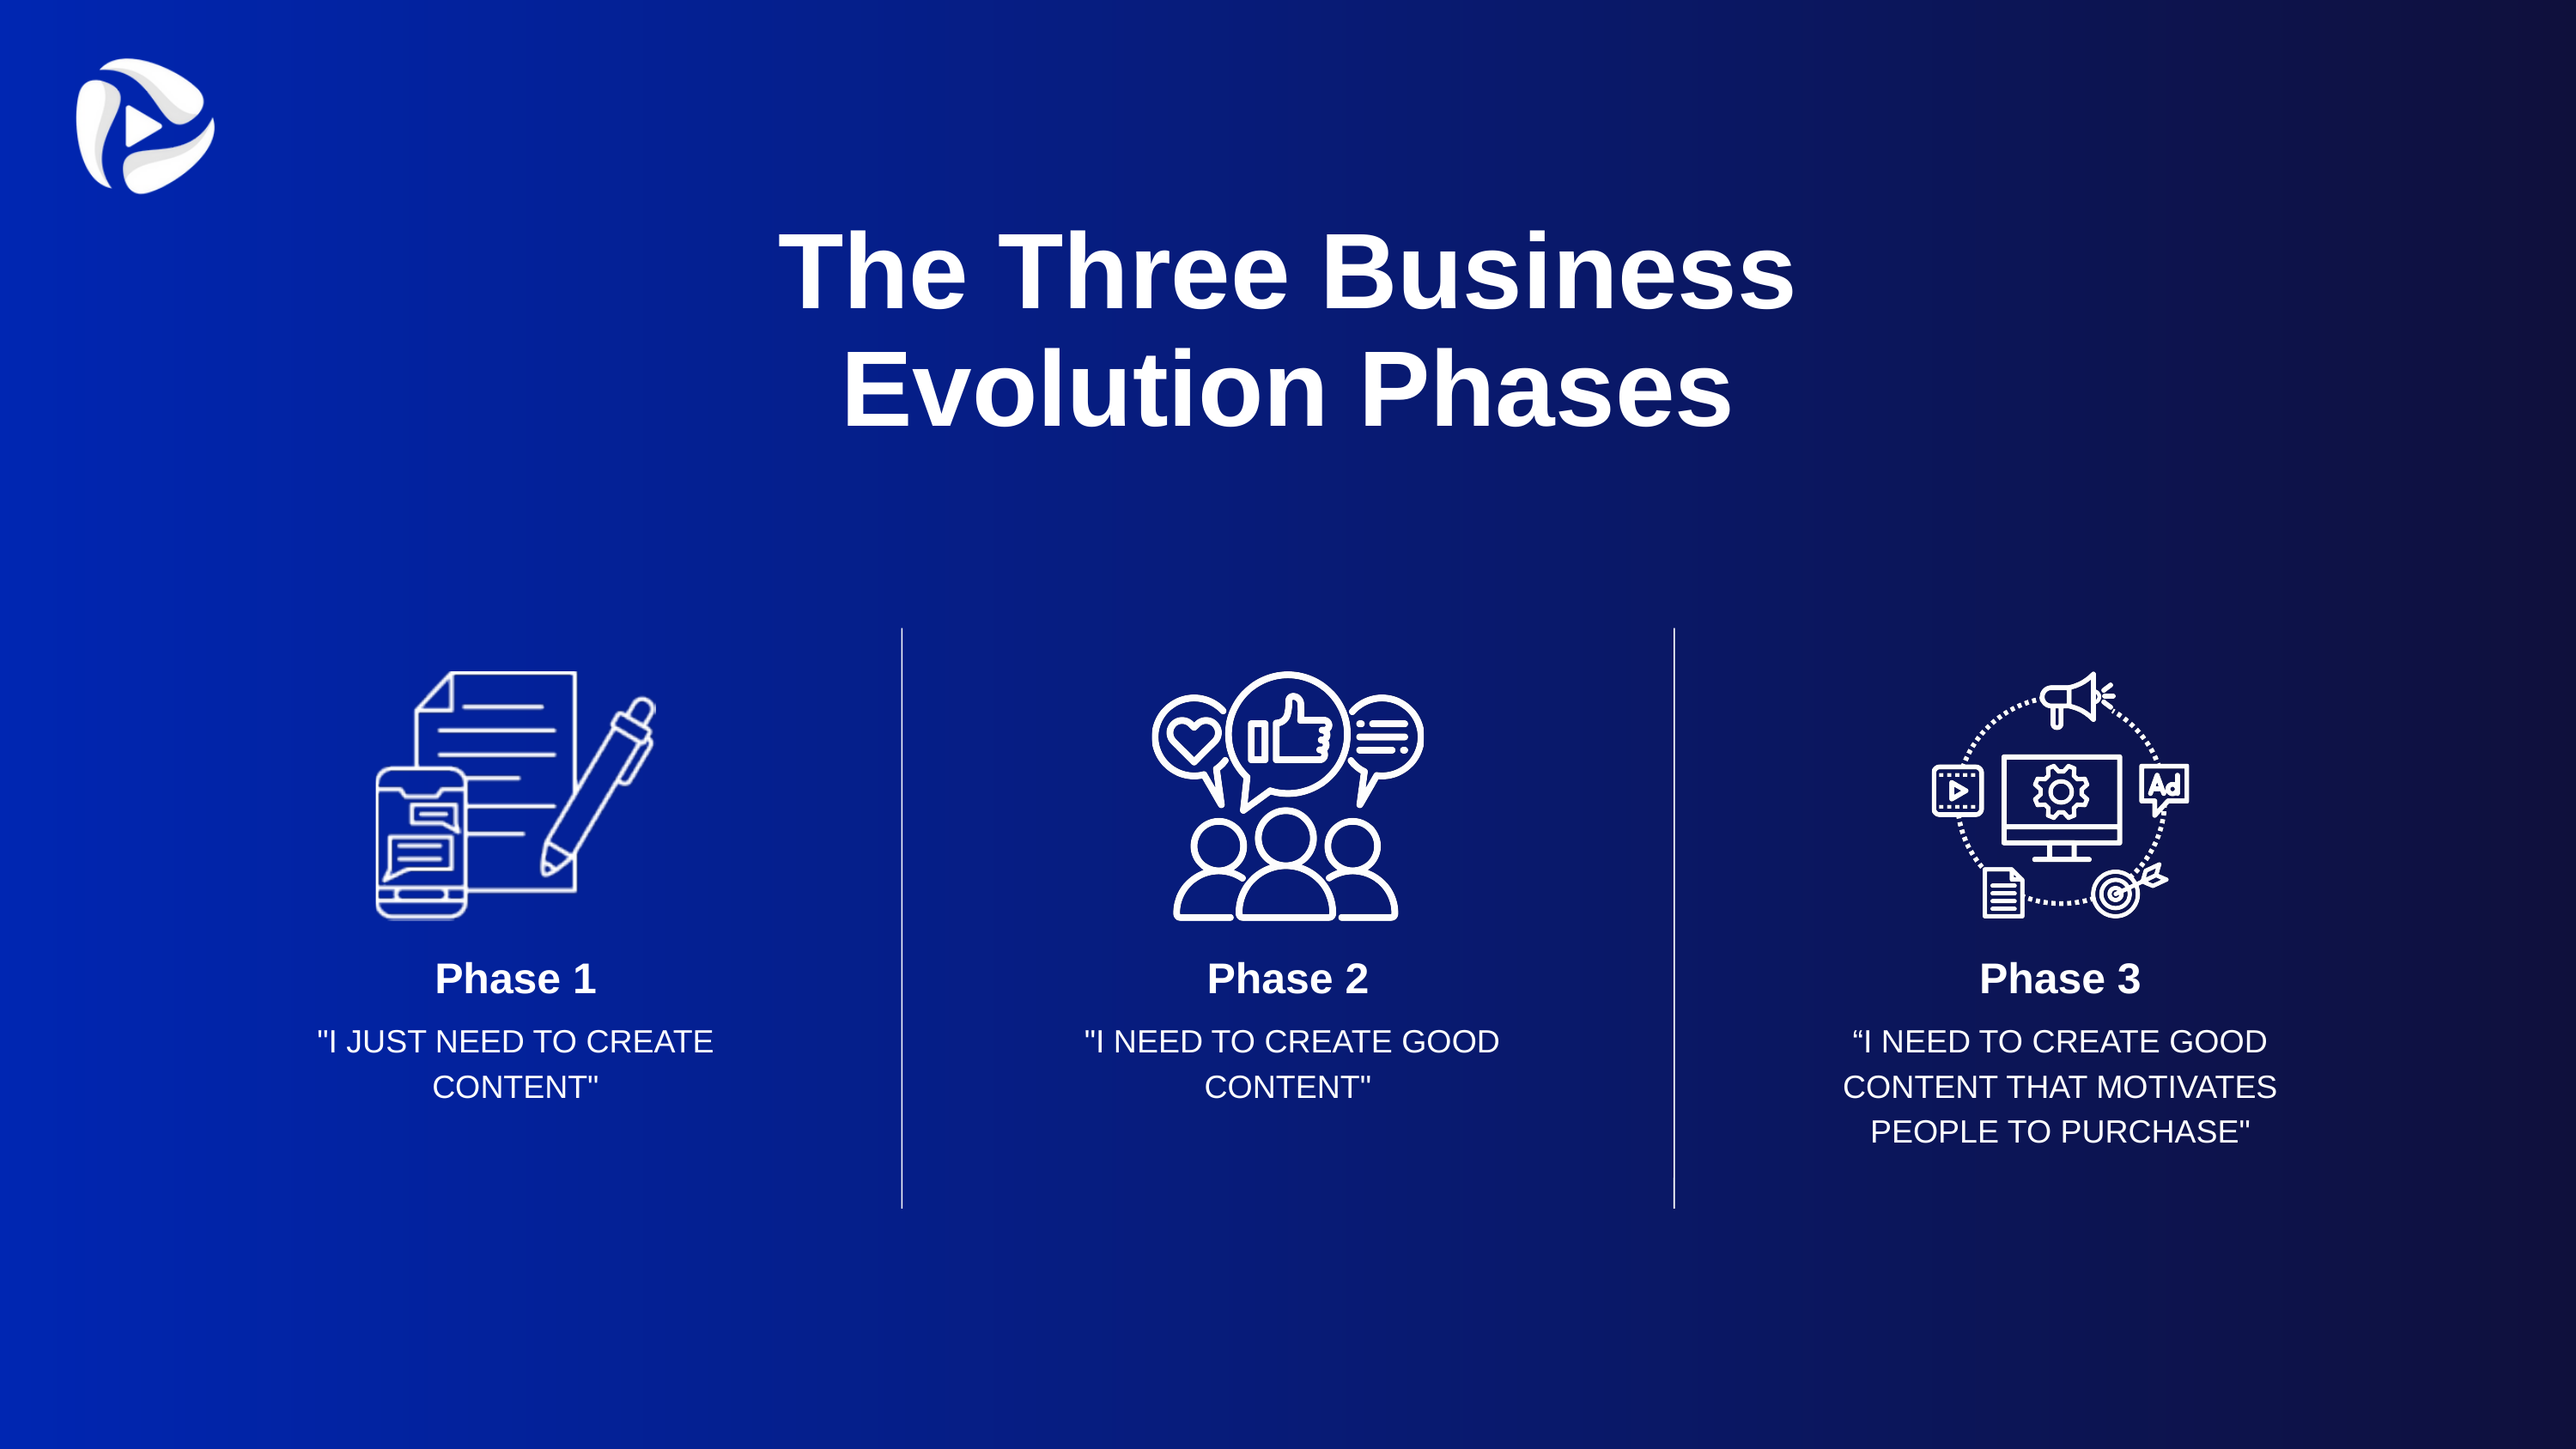

The Three Business Evolution Phases

Phase 1
"I JUST NEED TO CREATE CONTENT"

Phase 2
 "I NEED TO CREATE GOOD CONTENT"

Phase 3
“I NEED TO CREATE GOOD CONTENT THAT MOTIVATES PEOPLE TO PURCHASE"